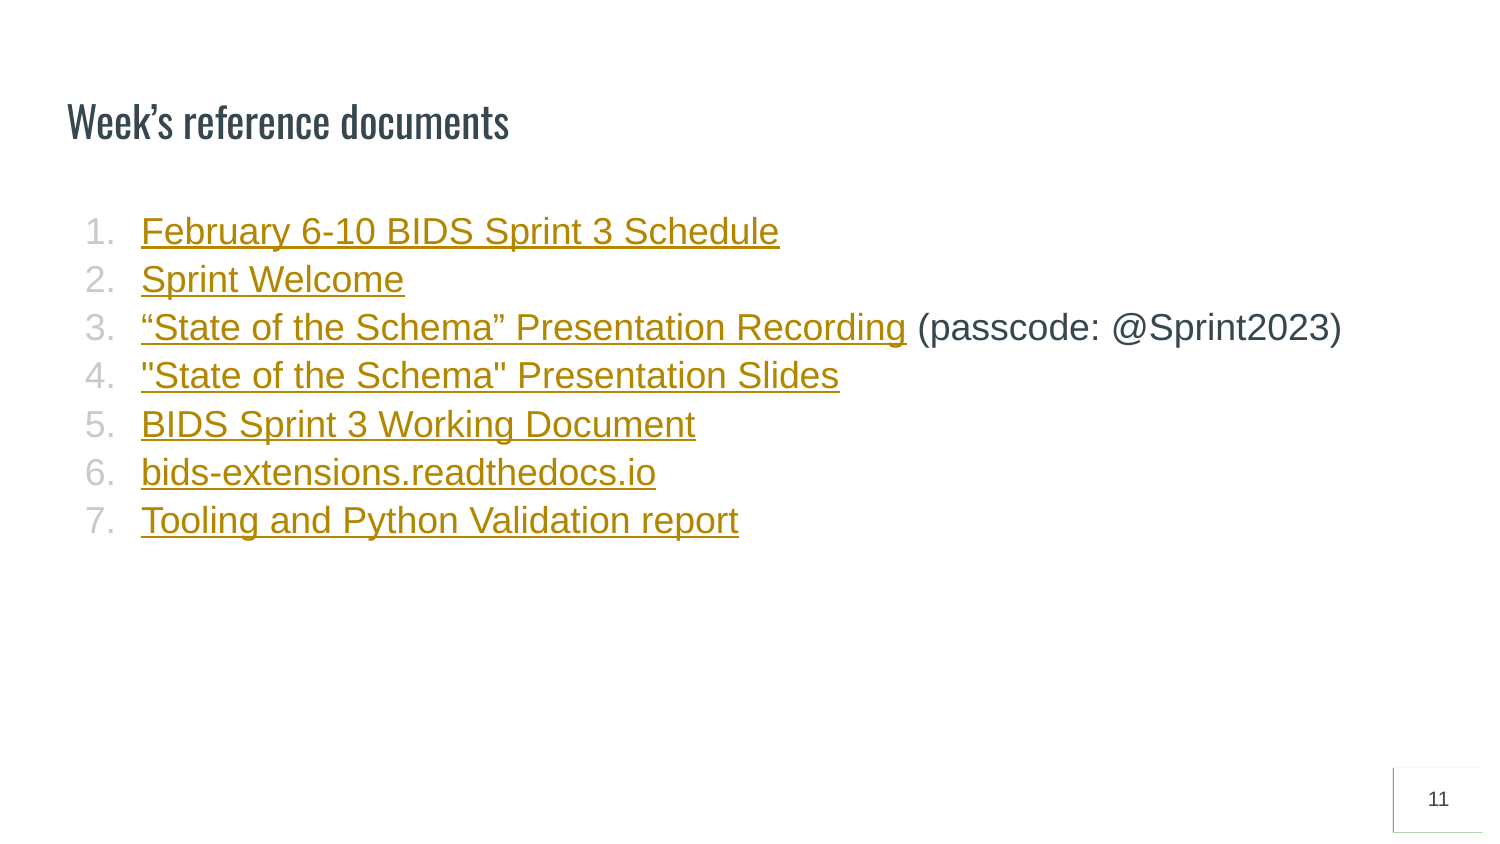

# Week’s reference documents
February 6-10 BIDS Sprint 3 Schedule
Sprint Welcome
“State of the Schema” Presentation Recording (passcode: @Sprint2023)
"State of the Schema" Presentation Slides
BIDS Sprint 3 Working Document
bids-extensions.readthedocs.io
Tooling and Python Validation report
11
12